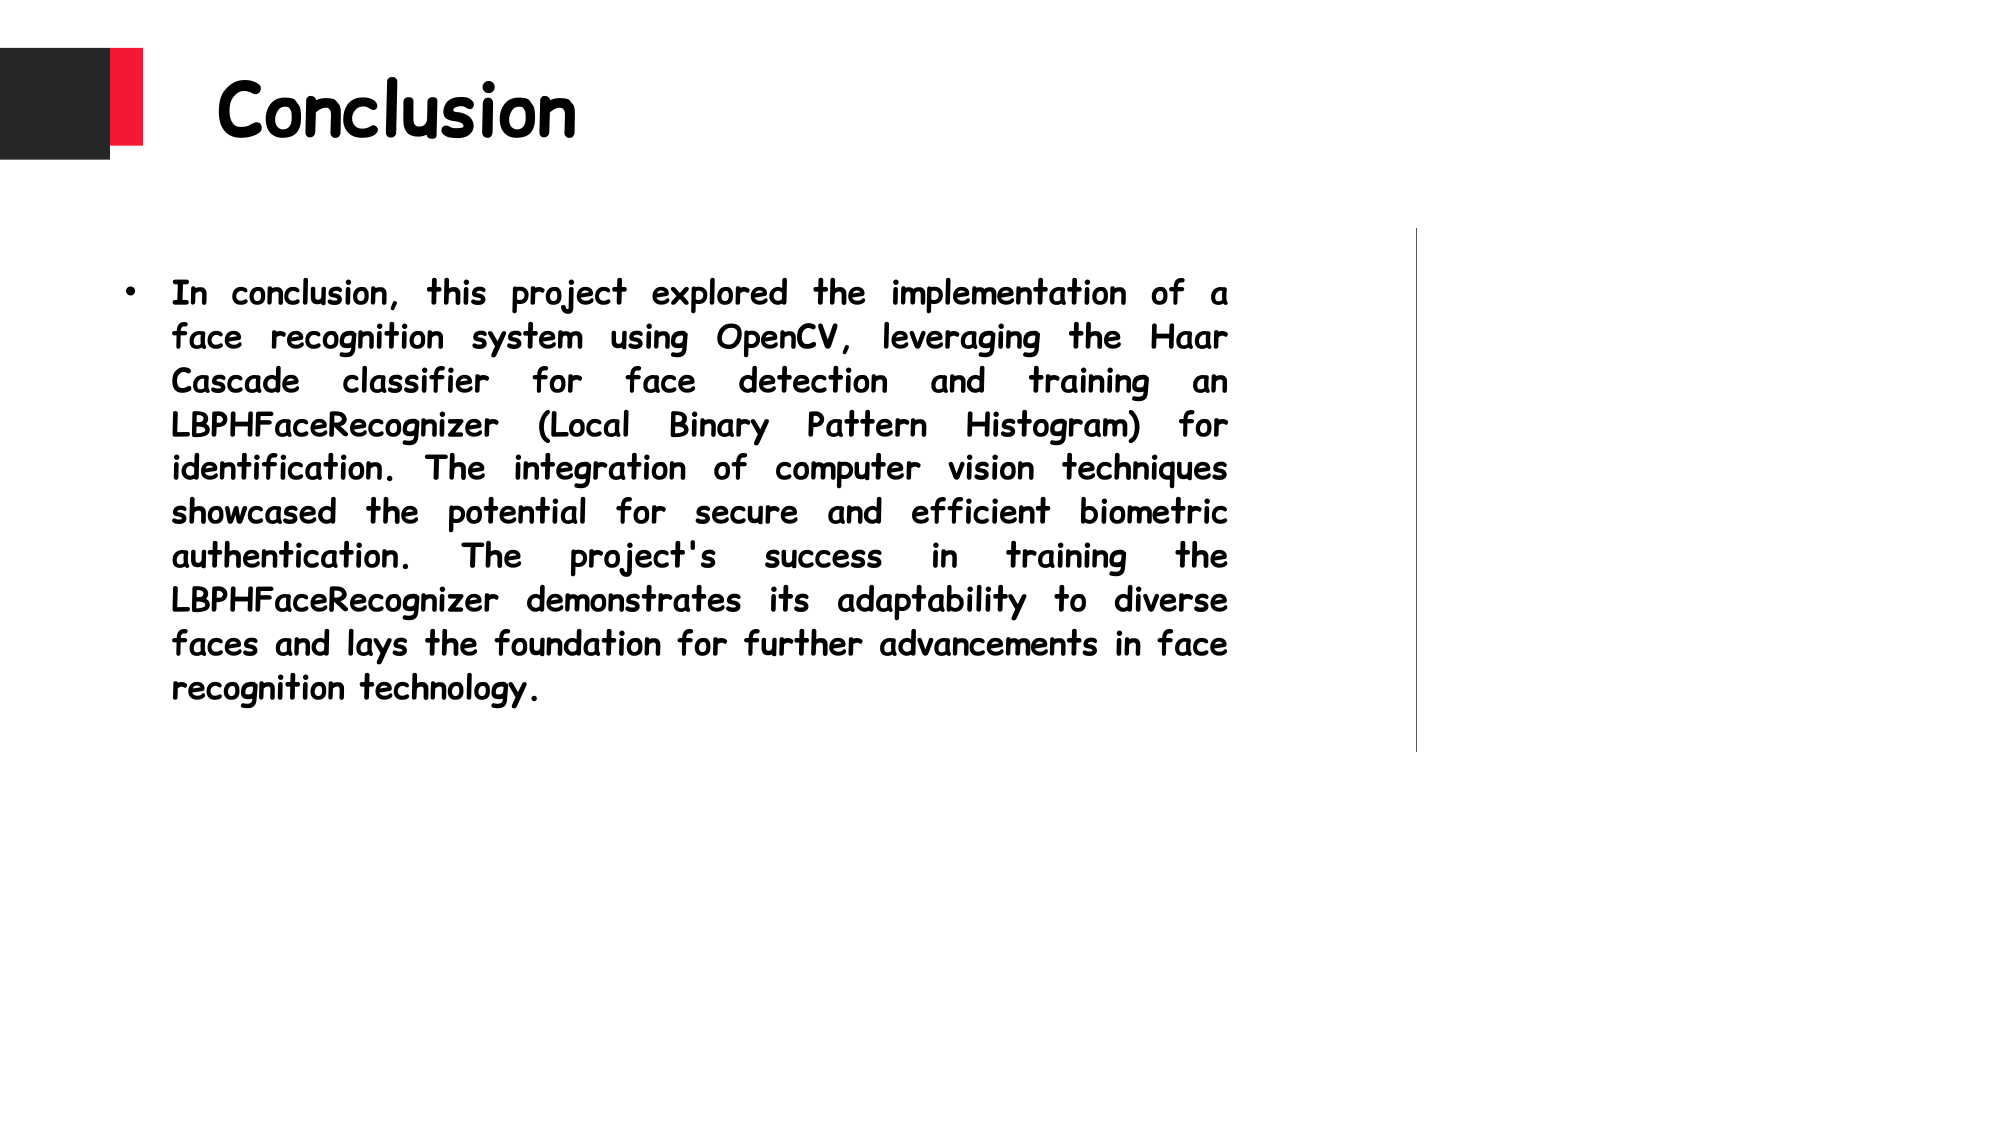

Conclusion
In conclusion, this project explored the implementation of a face recognition system using OpenCV, leveraging the Haar Cascade classifier for face detection and training an LBPHFaceRecognizer (Local Binary Pattern Histogram) for identification. The integration of computer vision techniques showcased the potential for secure and efficient biometric authentication. The project's success in training the LBPHFaceRecognizer demonstrates its adaptability to diverse faces and lays the foundation for further advancements in face recognition technology.